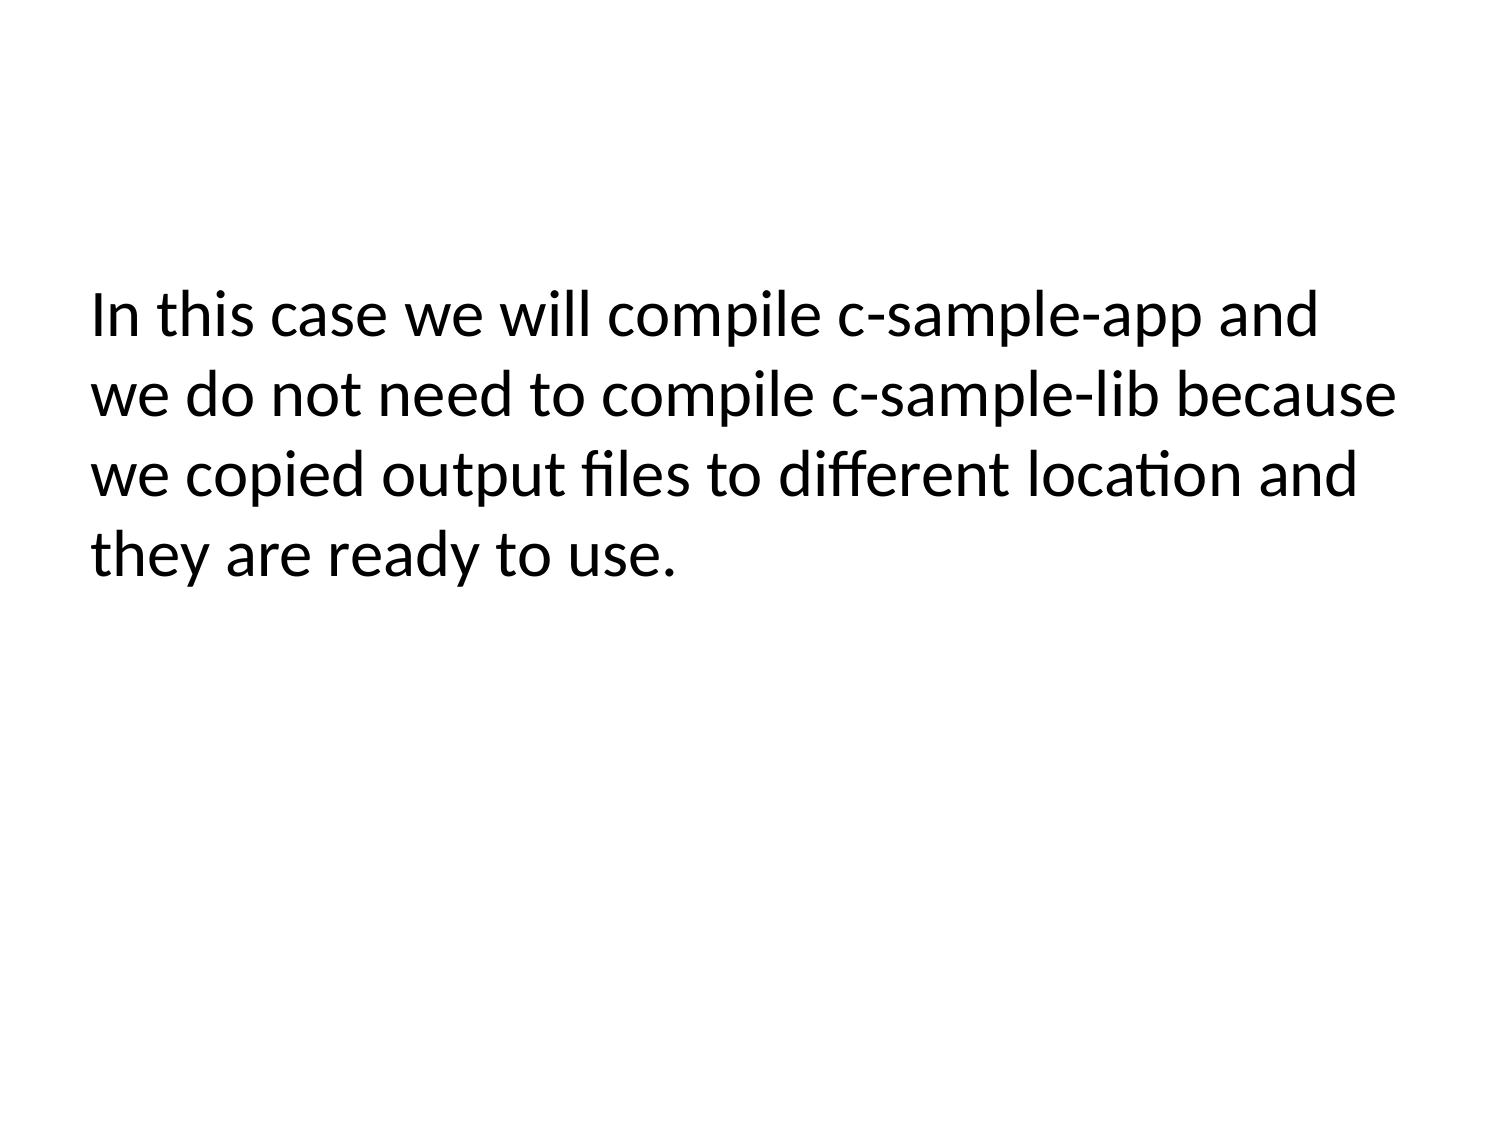

In this case we will compile c-sample-app and we do not need to compile c-sample-lib because we copied output files to different location and they are ready to use.